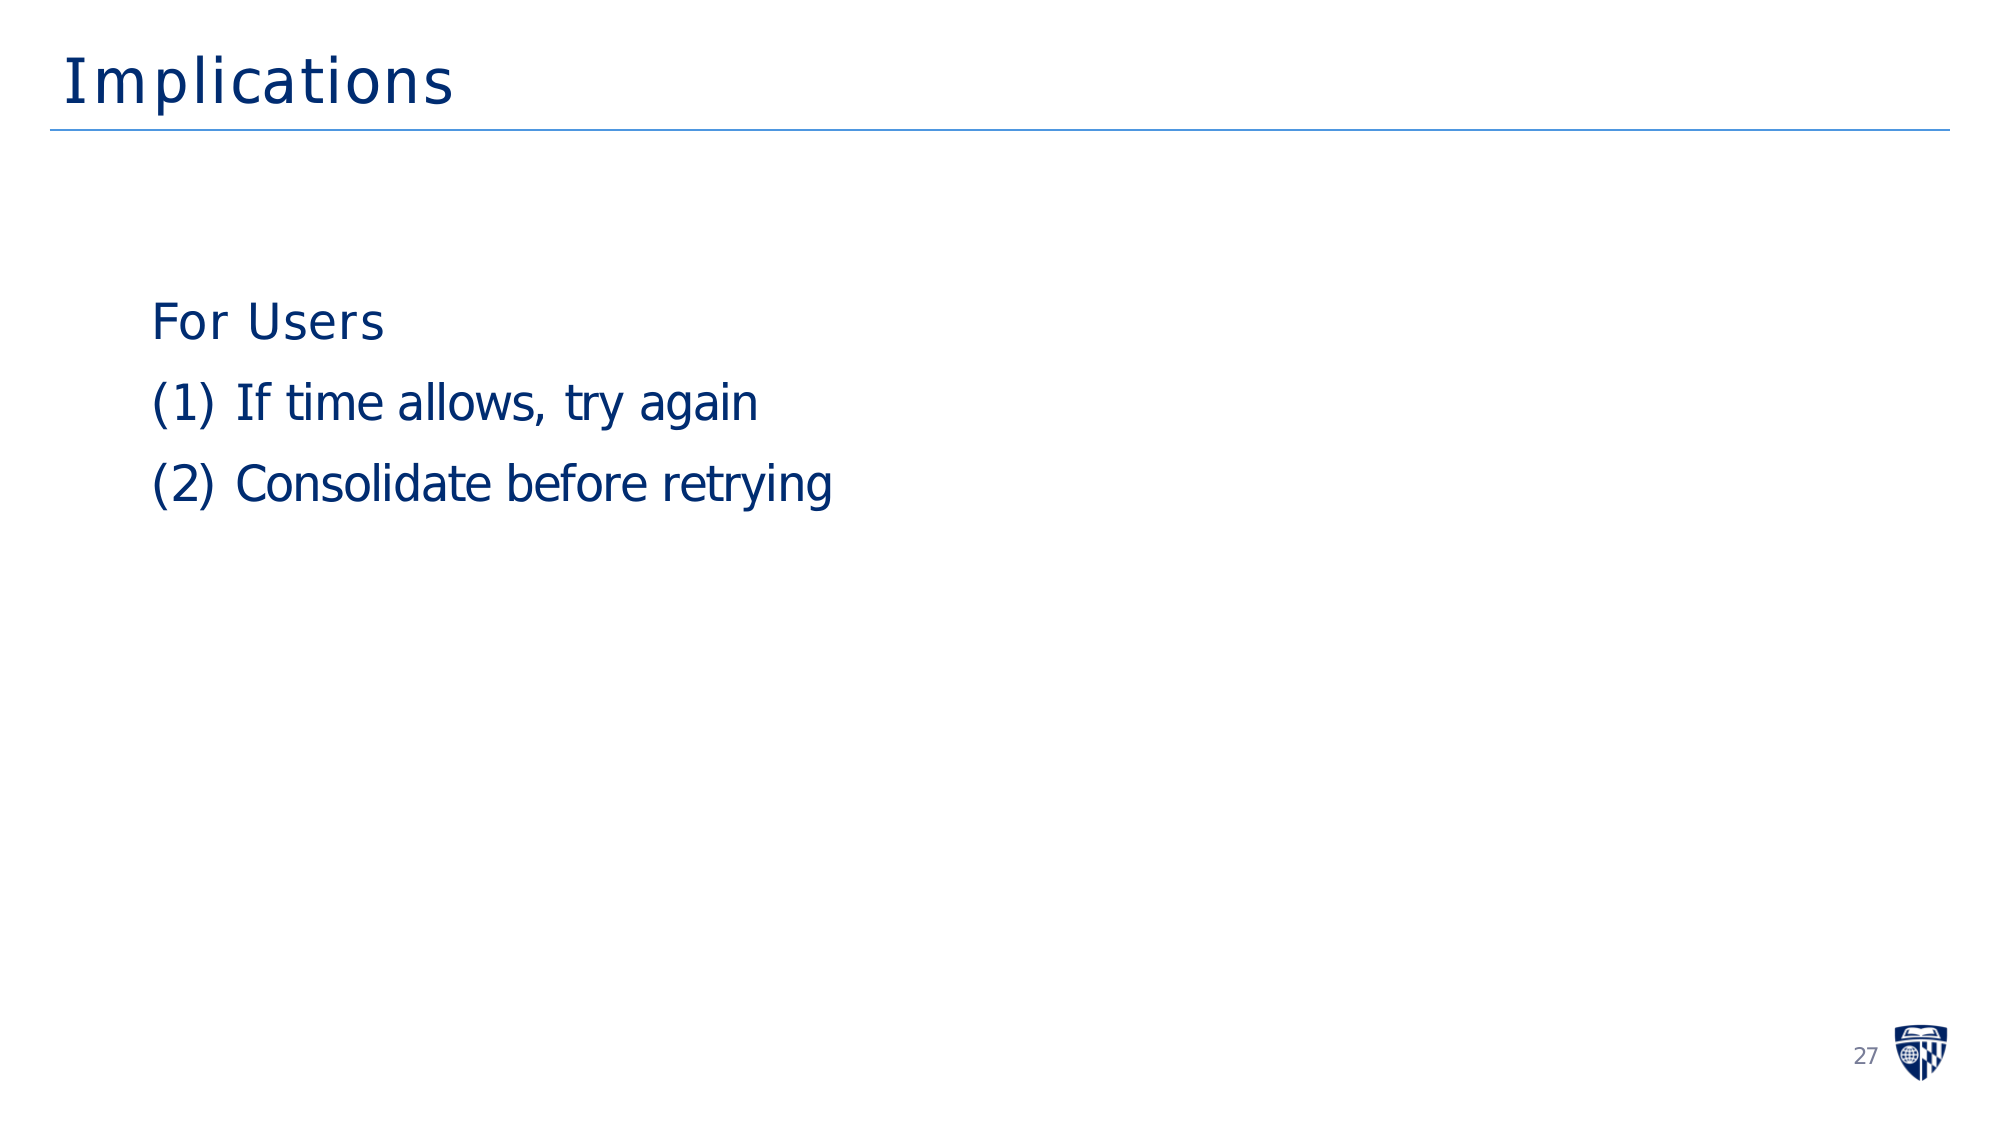

# Implications
For Users
If time allows, try again
Consolidate before retrying

27